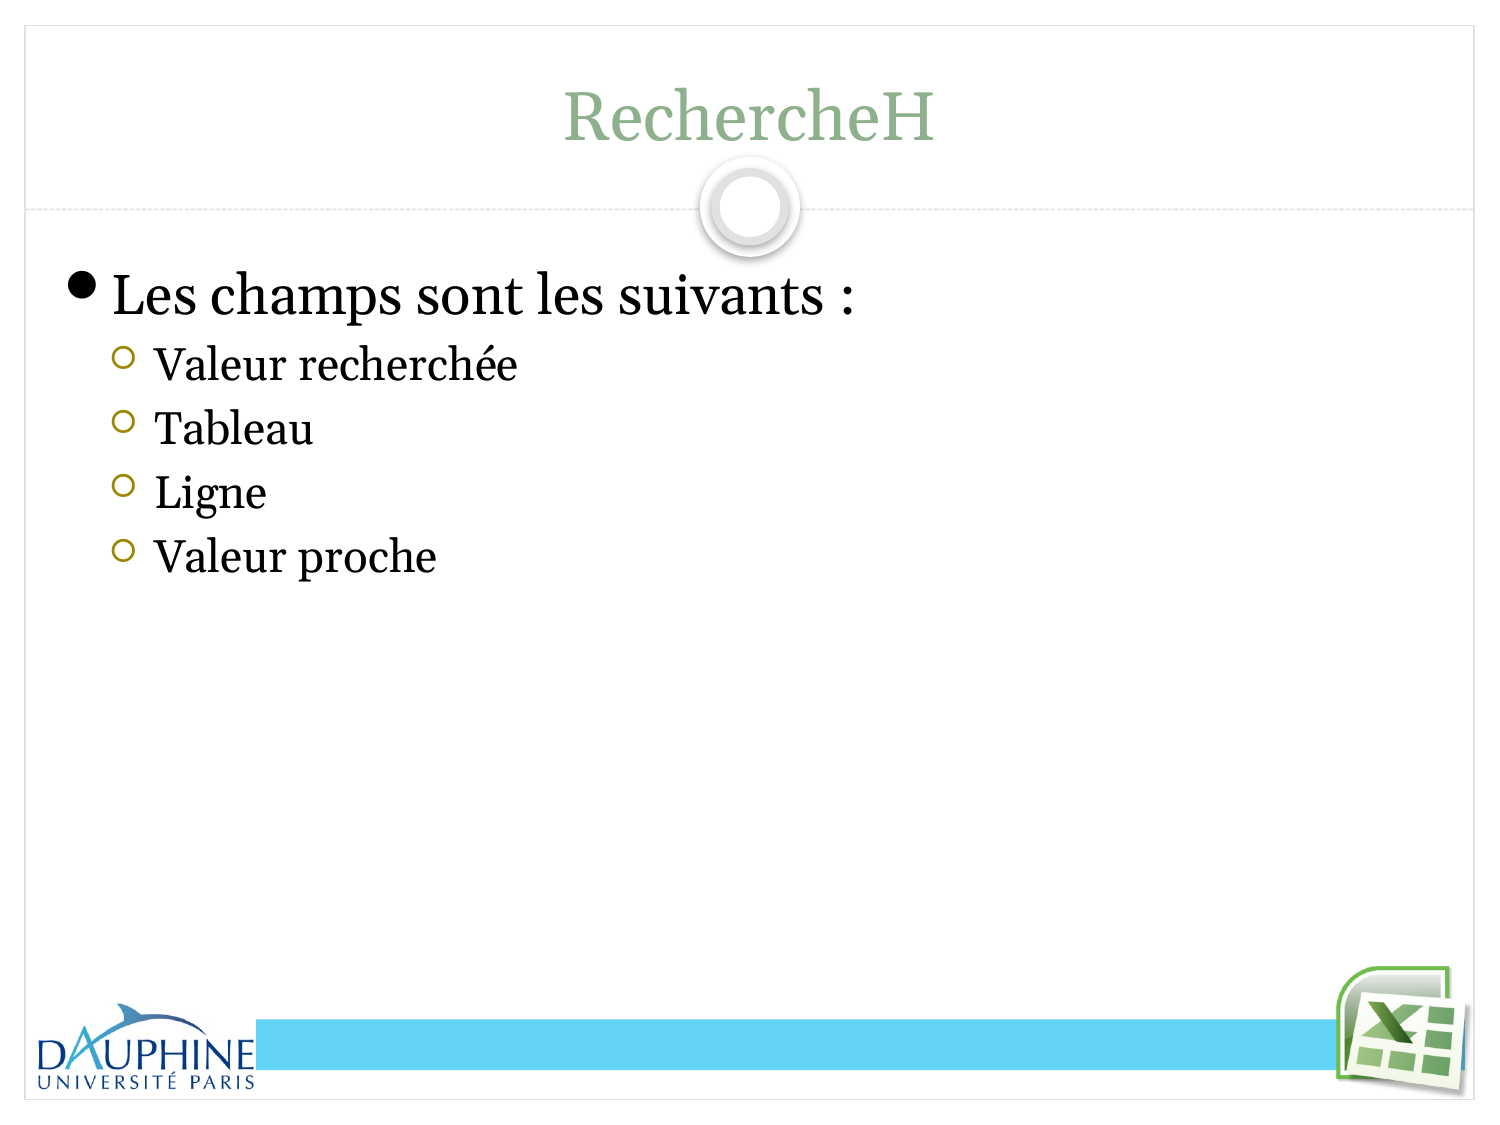

# RechercheH
Les champs sont les suivants :
Valeur recherchée
Tableau
Ligne
Valeur proche